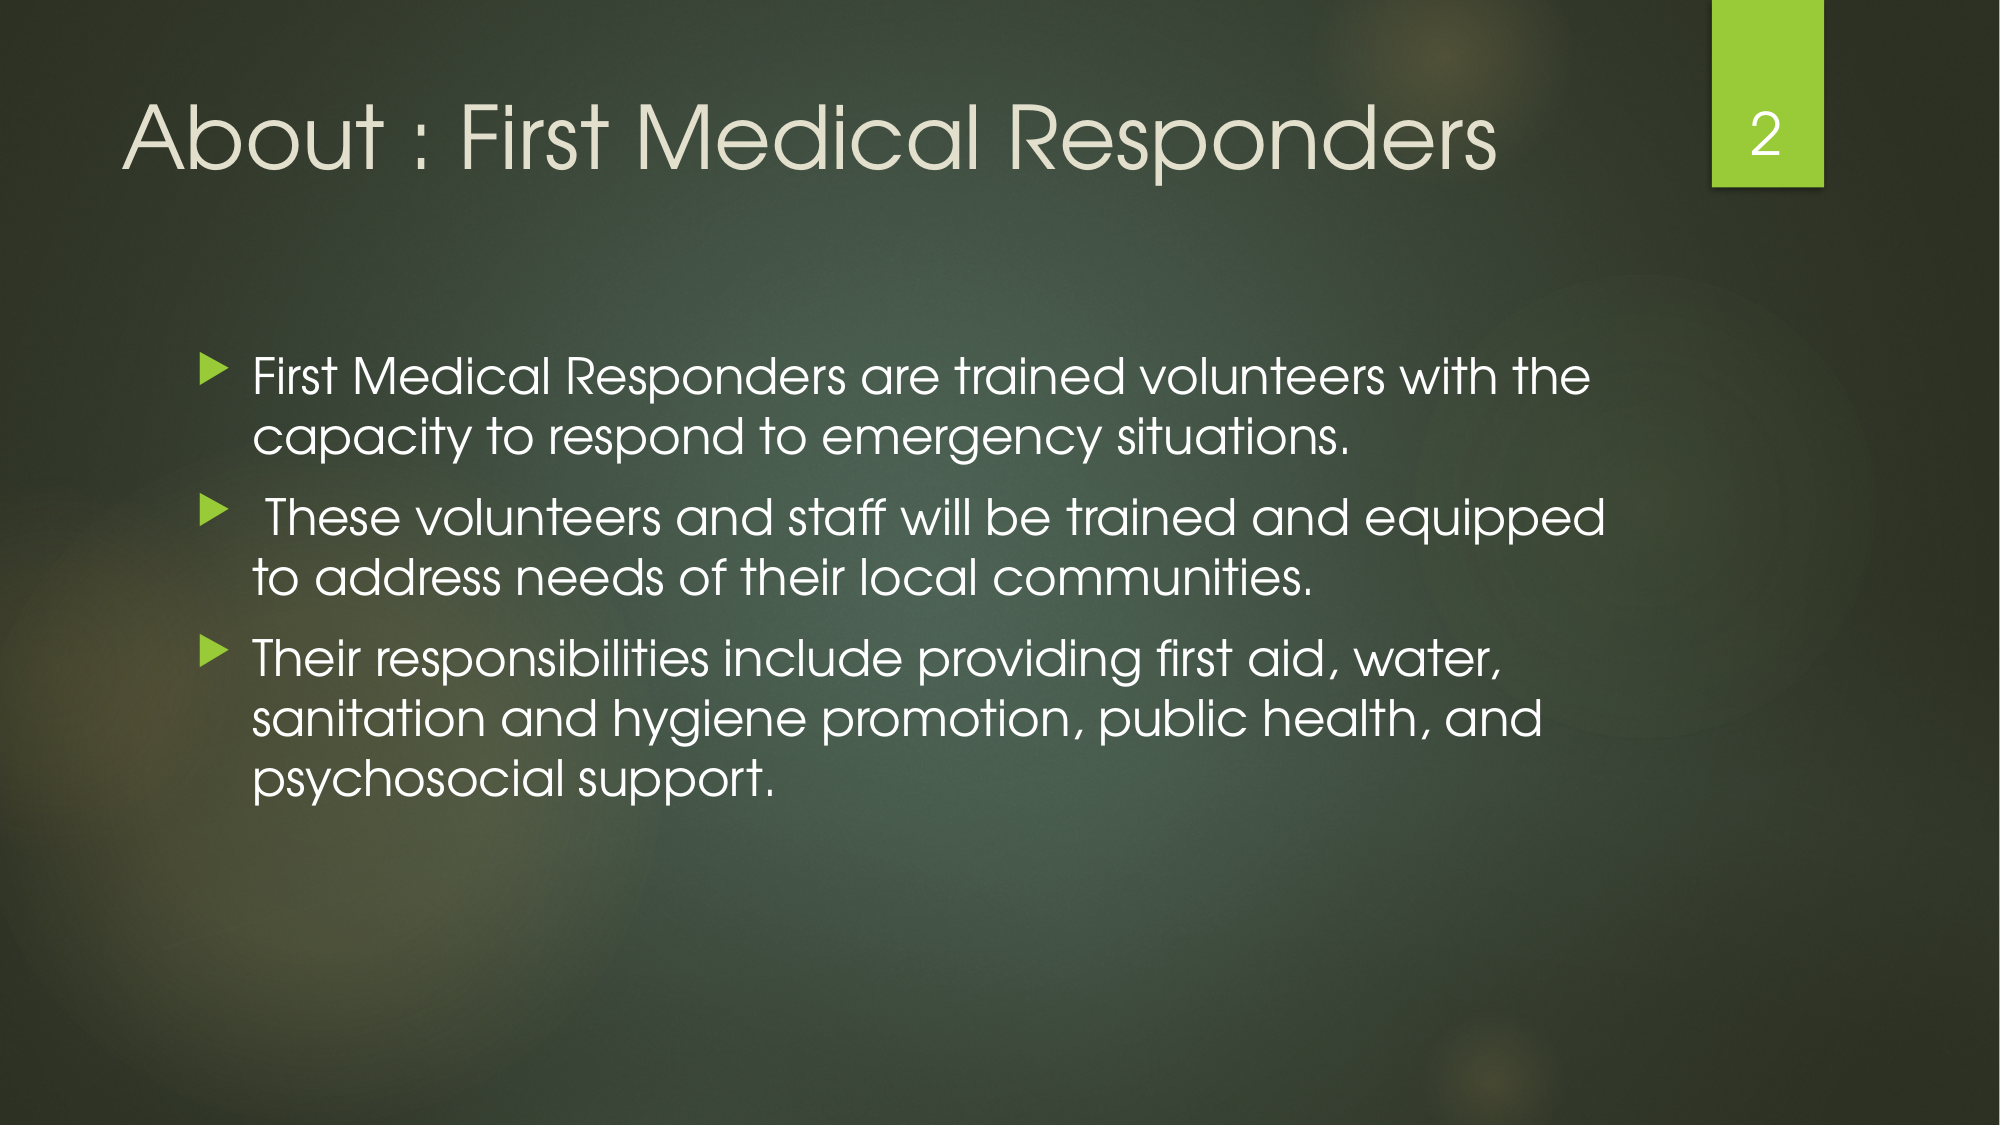

2
# About : First Medical Responders
First Medical Responders are trained volunteers with the capacity to respond to emergency situations.
 These volunteers and staff will be trained and equipped to address needs of their local communities.
Their responsibilities include providing first aid, water, sanitation and hygiene promotion, public health, and psychosocial support.